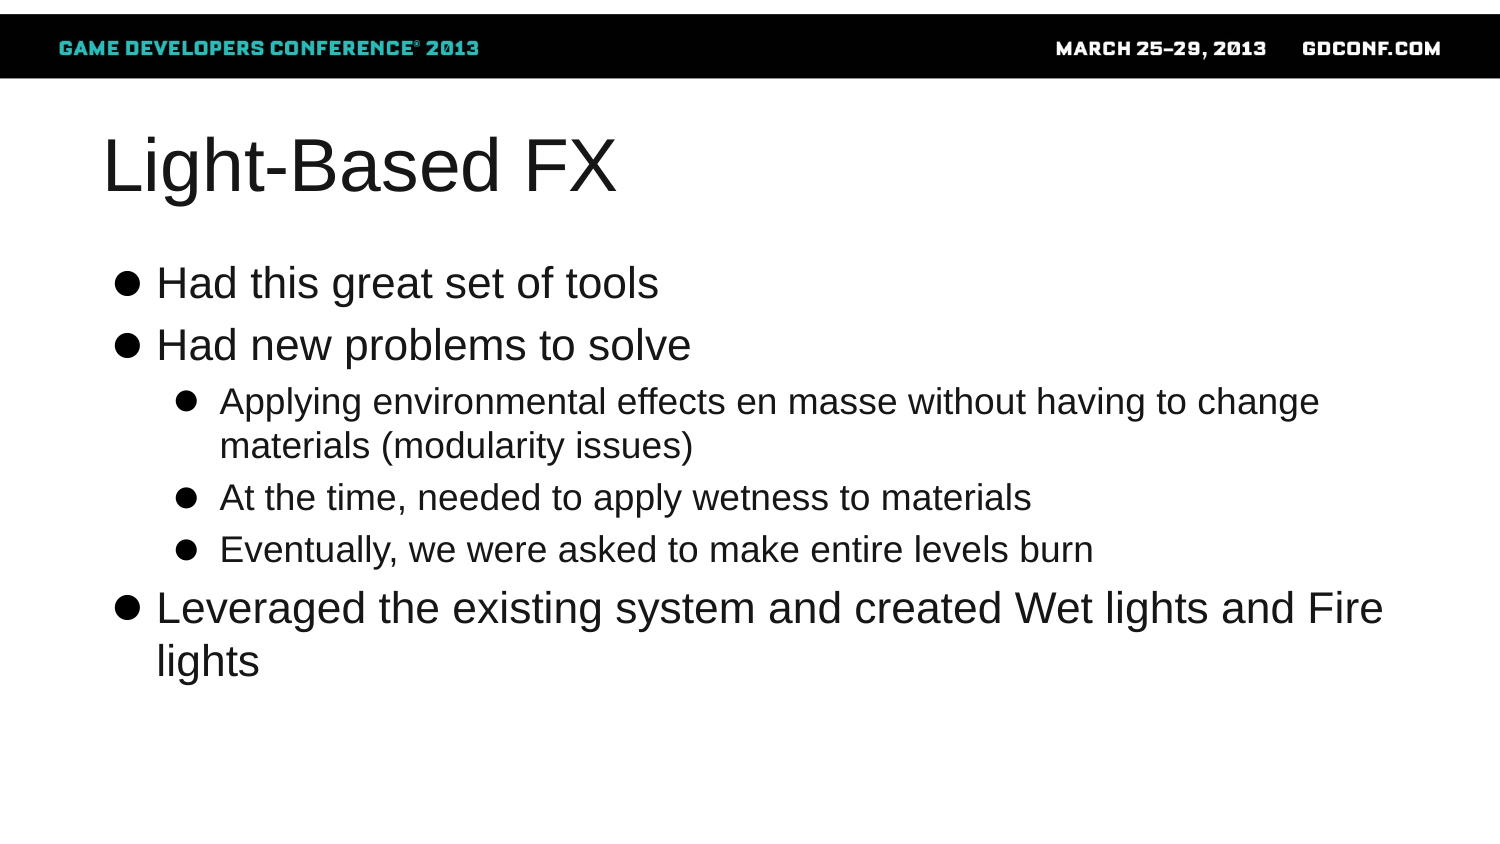

# Light-Based FX
Had this great set of tools
Had new problems to solve
Applying environmental effects en masse without having to change materials (modularity issues)
At the time, needed to apply wetness to materials
Eventually, we were asked to make entire levels burn
Leveraged the existing system and created Wet lights and Fire lights